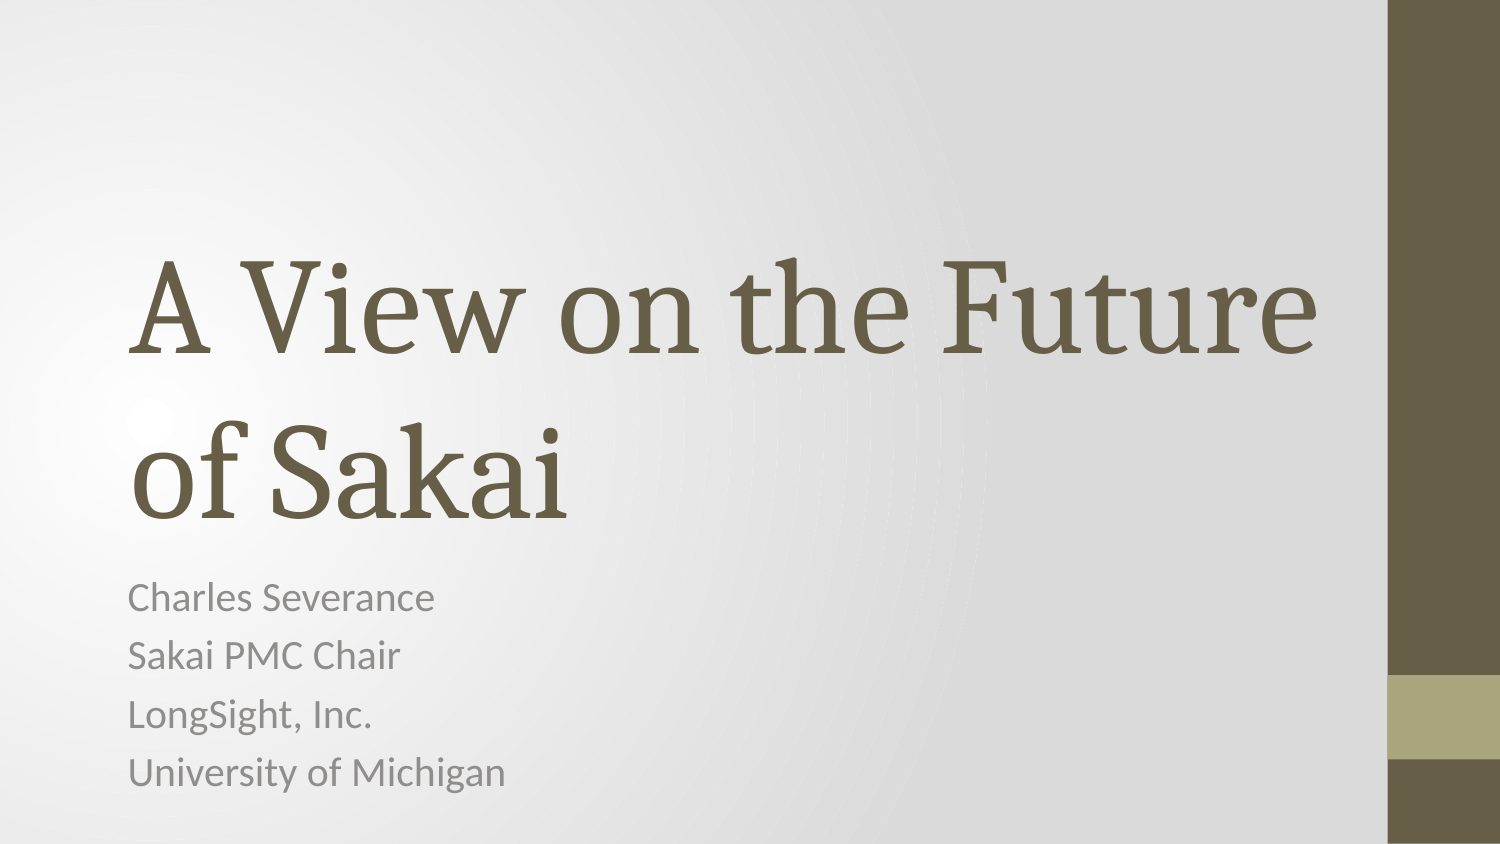

# A View on the Future of Sakai
Charles Severance
Sakai PMC Chair
LongSight, Inc.
University of Michigan